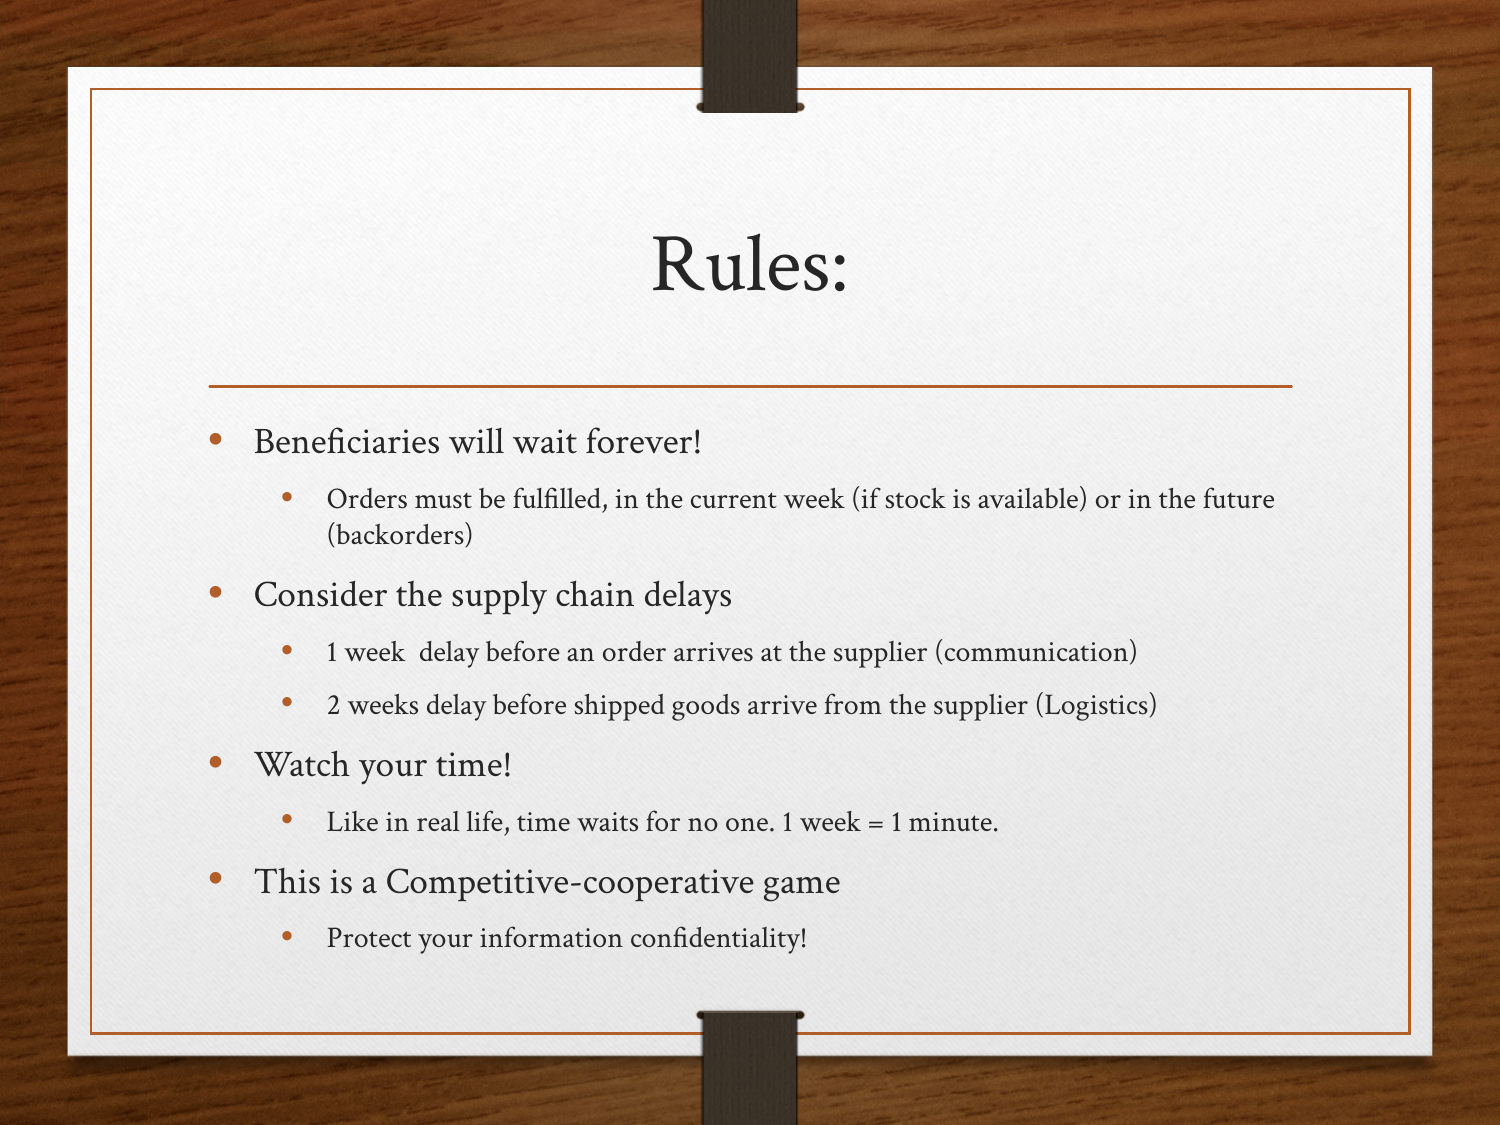

# Rules:
Beneficiaries will wait forever!
Orders must be fulfilled, in the current week (if stock is available) or in the future (backorders)
Consider the supply chain delays
1 week  delay before an order arrives at the supplier (communication)
2 weeks delay before shipped goods arrive from the supplier (Logistics)
Watch your time!
Like in real life, time waits for no one. 1 week = 1 minute.
This is a Competitive-cooperative game
Protect your information confidentiality!